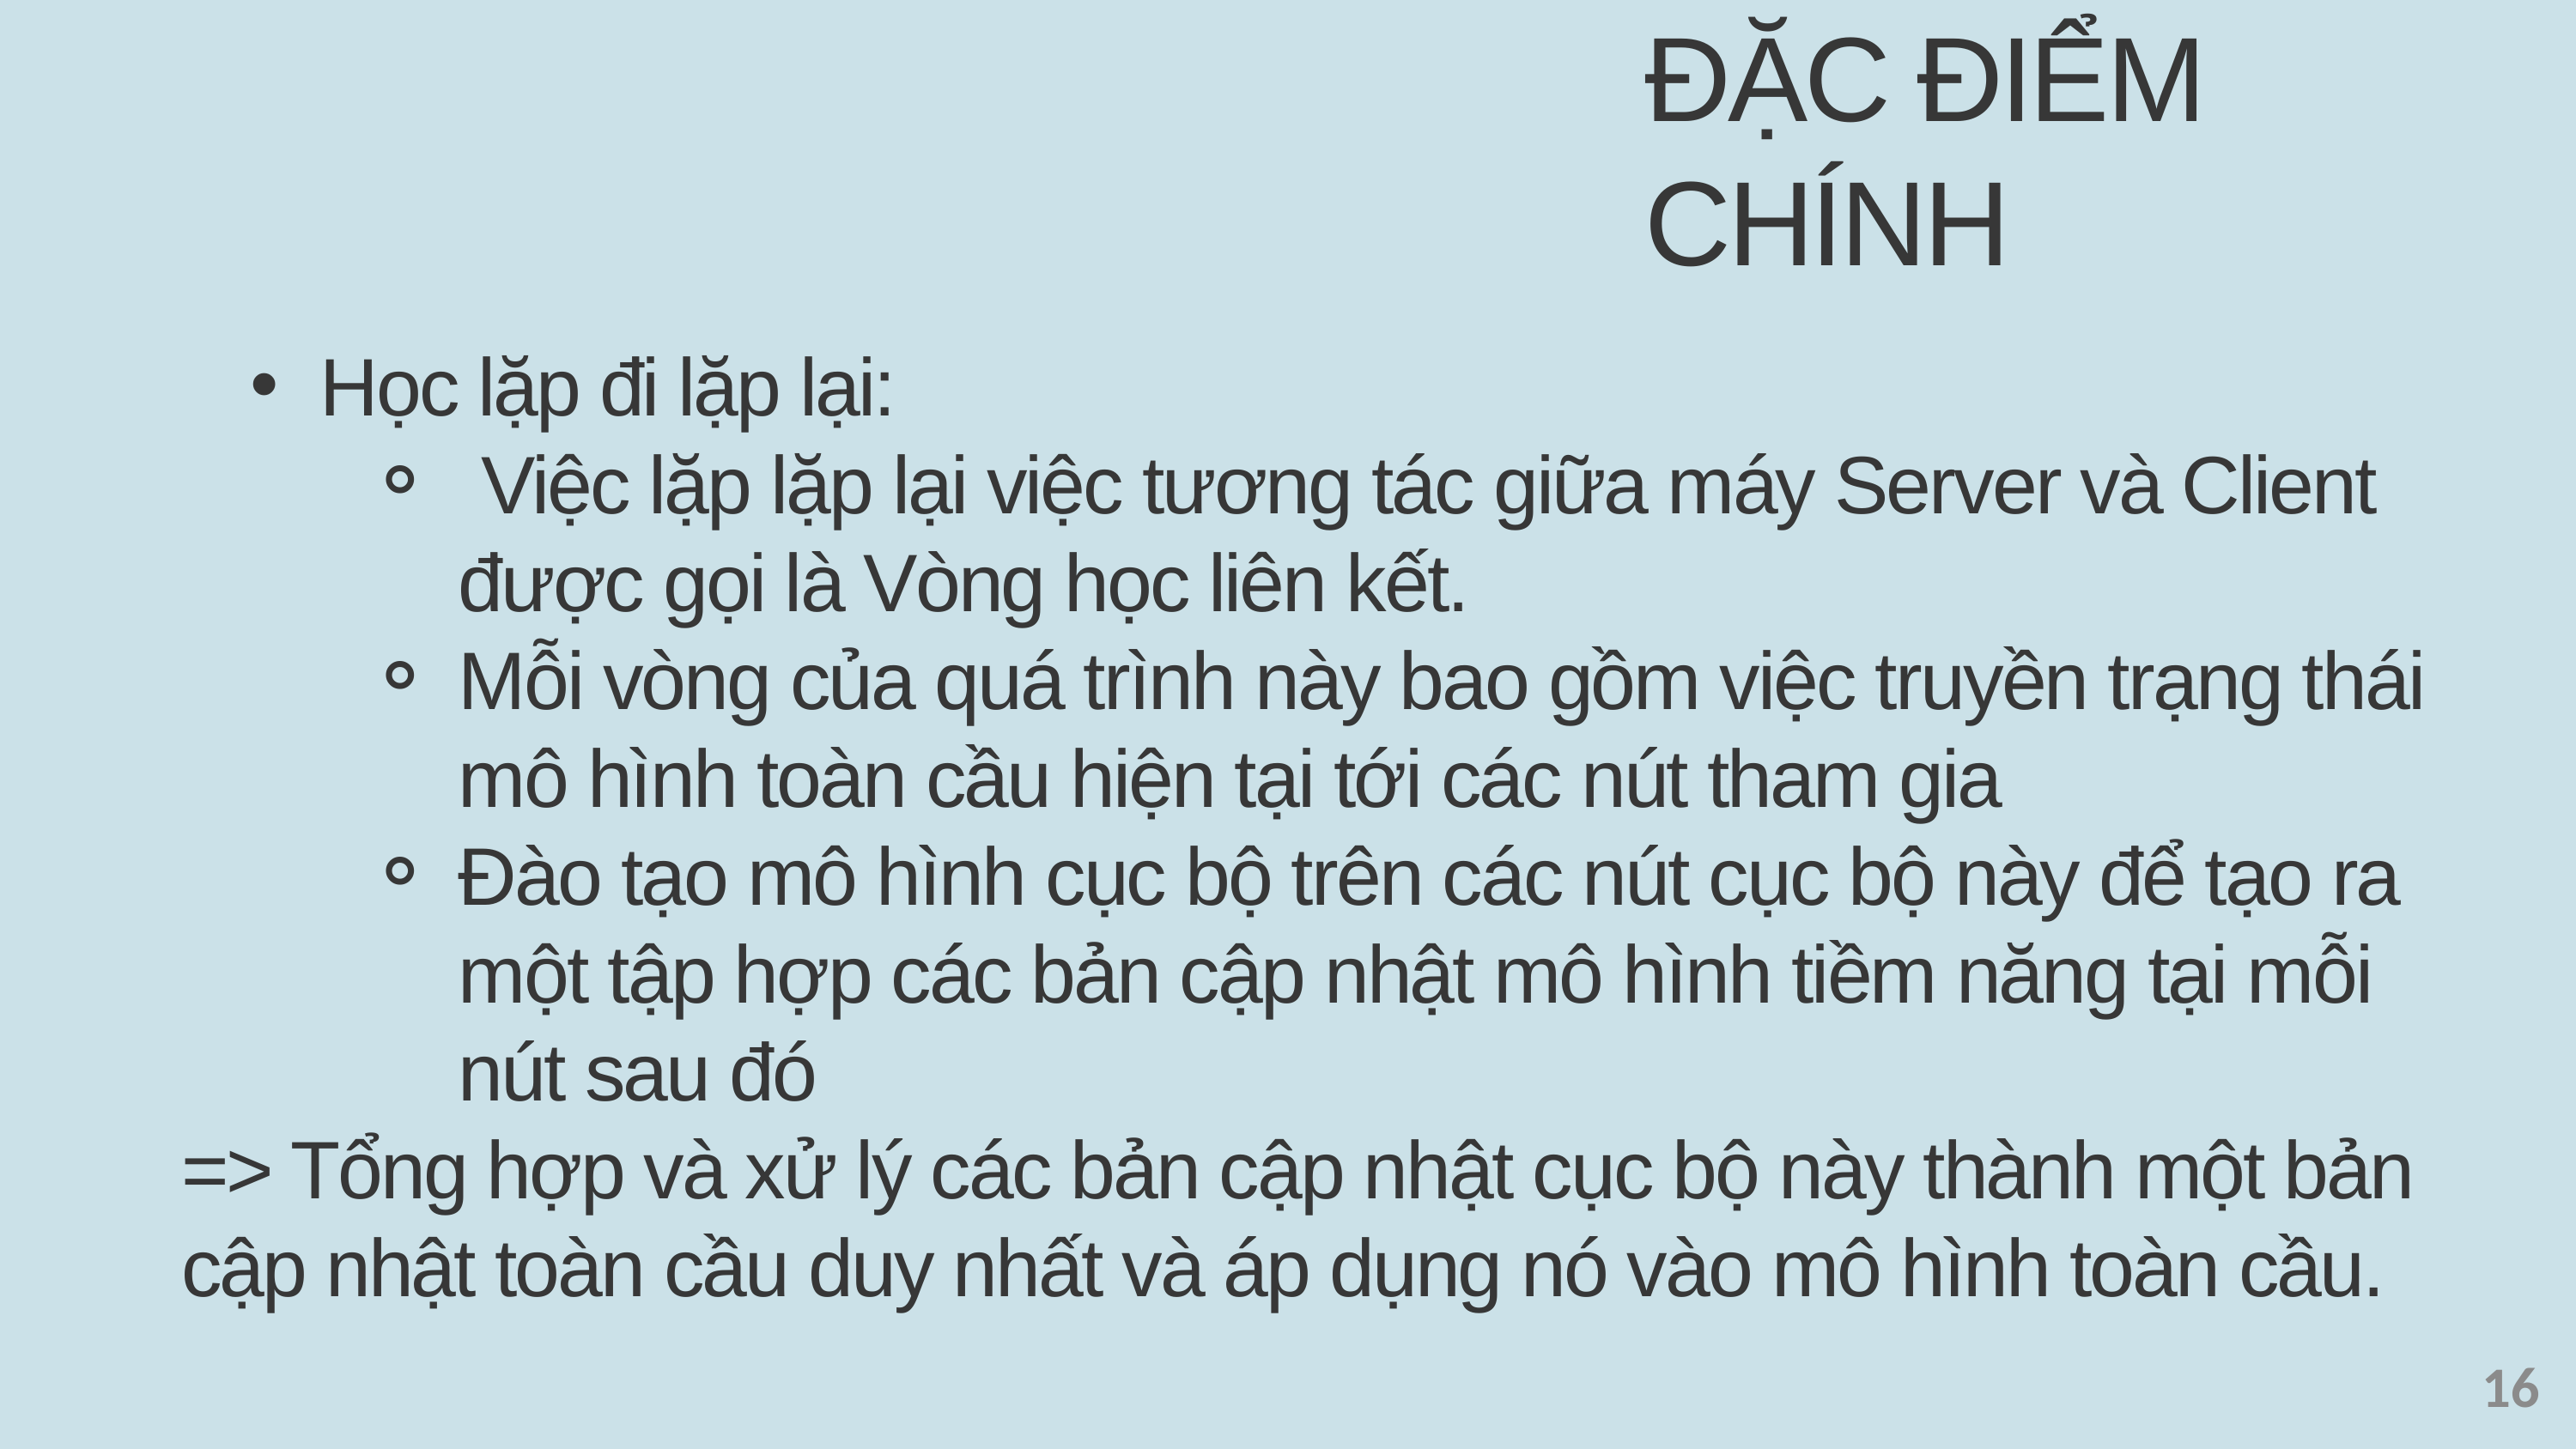

ĐẶC ĐIỂM CHÍNH
Học lặp đi lặp lại:
 Việc lặp lặp lại việc tương tác giữa máy Server và Client được gọi là Vòng học liên kết.
Mỗi vòng của quá trình này bao gồm việc truyền trạng thái mô hình toàn cầu hiện tại tới các nút tham gia
Đào tạo mô hình cục bộ trên các nút cục bộ này để tạo ra một tập hợp các bản cập nhật mô hình tiềm năng tại mỗi nút sau đó
=> Tổng hợp và xử lý các bản cập nhật cục bộ này thành một bản cập nhật toàn cầu duy nhất và áp dụng nó vào mô hình toàn cầu.

16